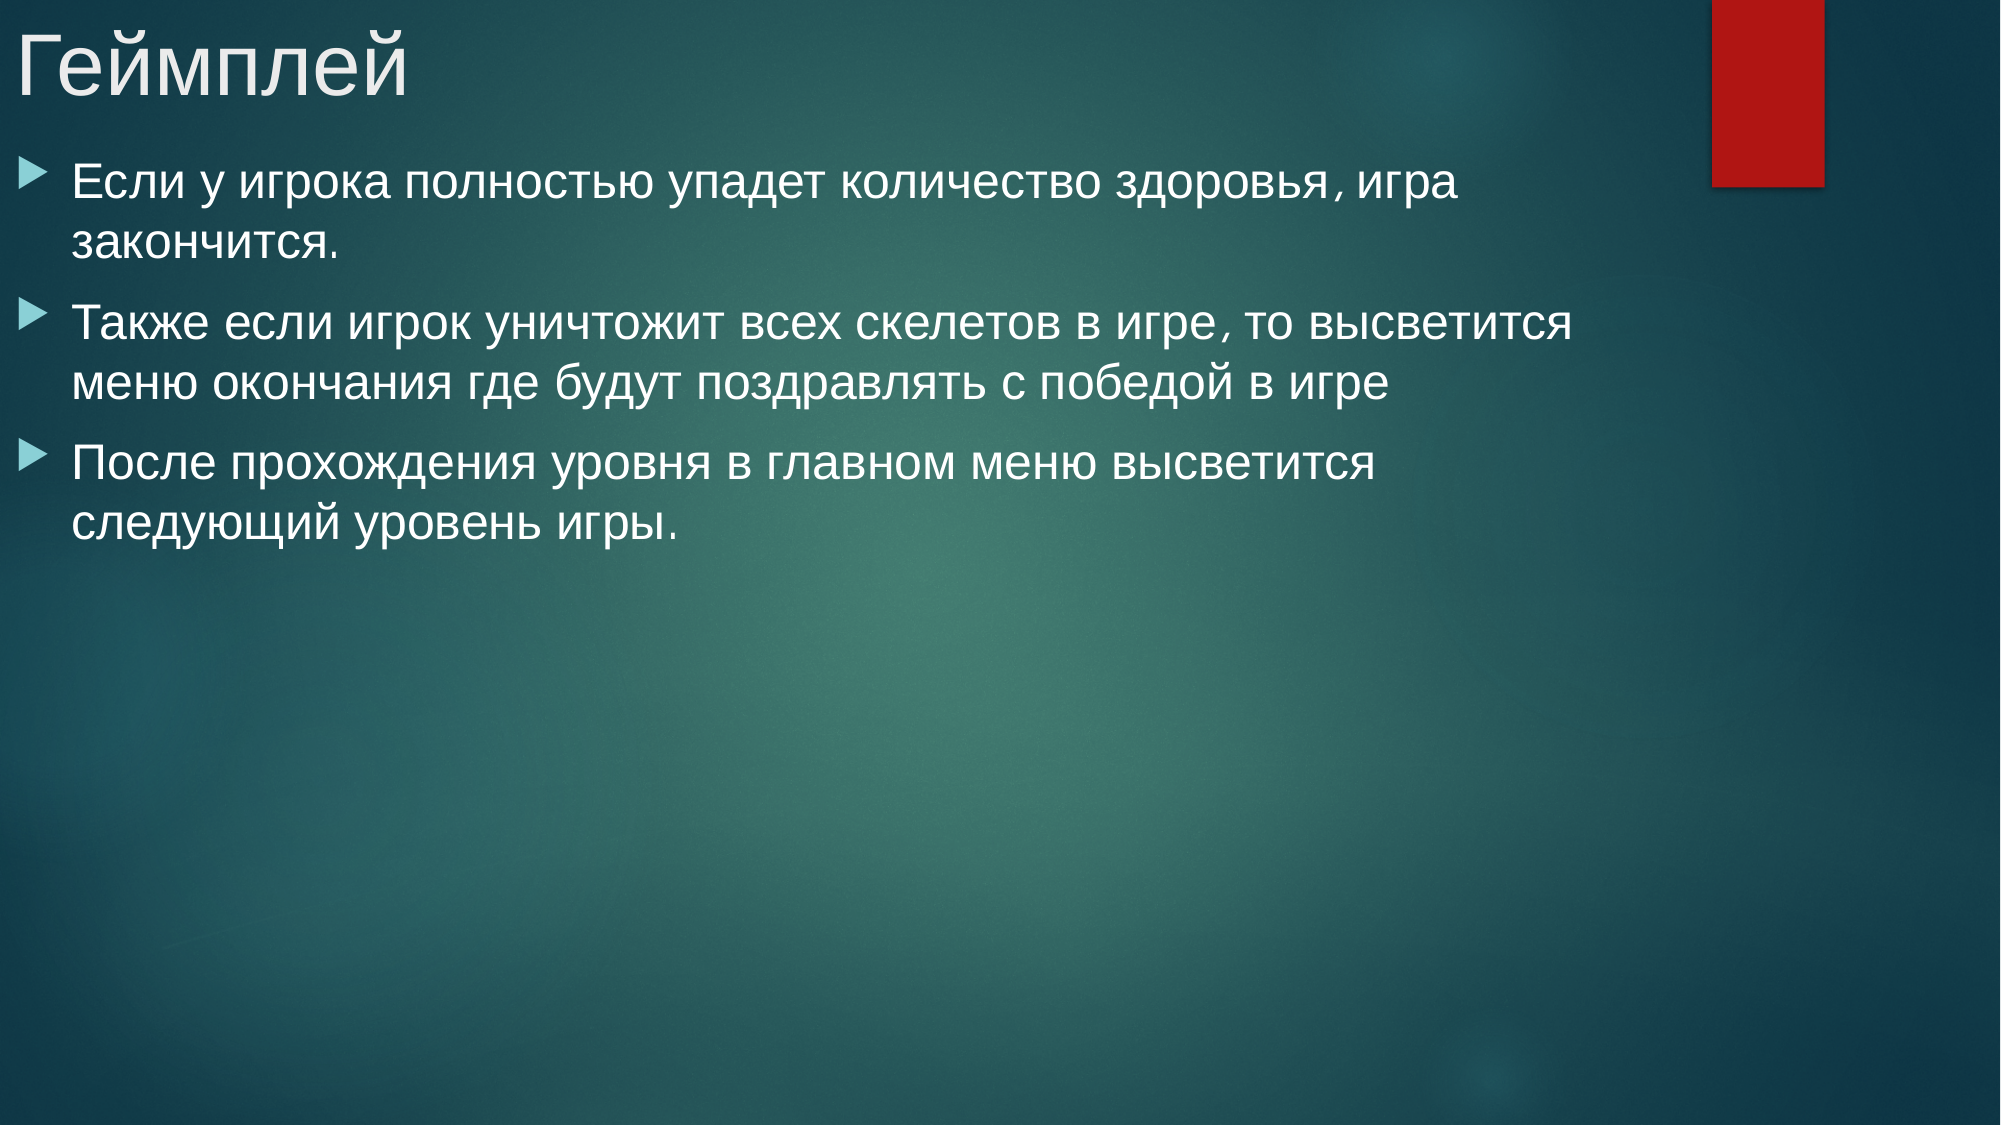

# Геймплей
Если у игрока полностью упадет количество здоровья, игра закончится.
Также если игрок уничтожит всех скелетов в игре, то высветится меню окончания где будут поздравлять с победой в игре
После прохождения уровня в главном меню высветится следующий уровень игры.